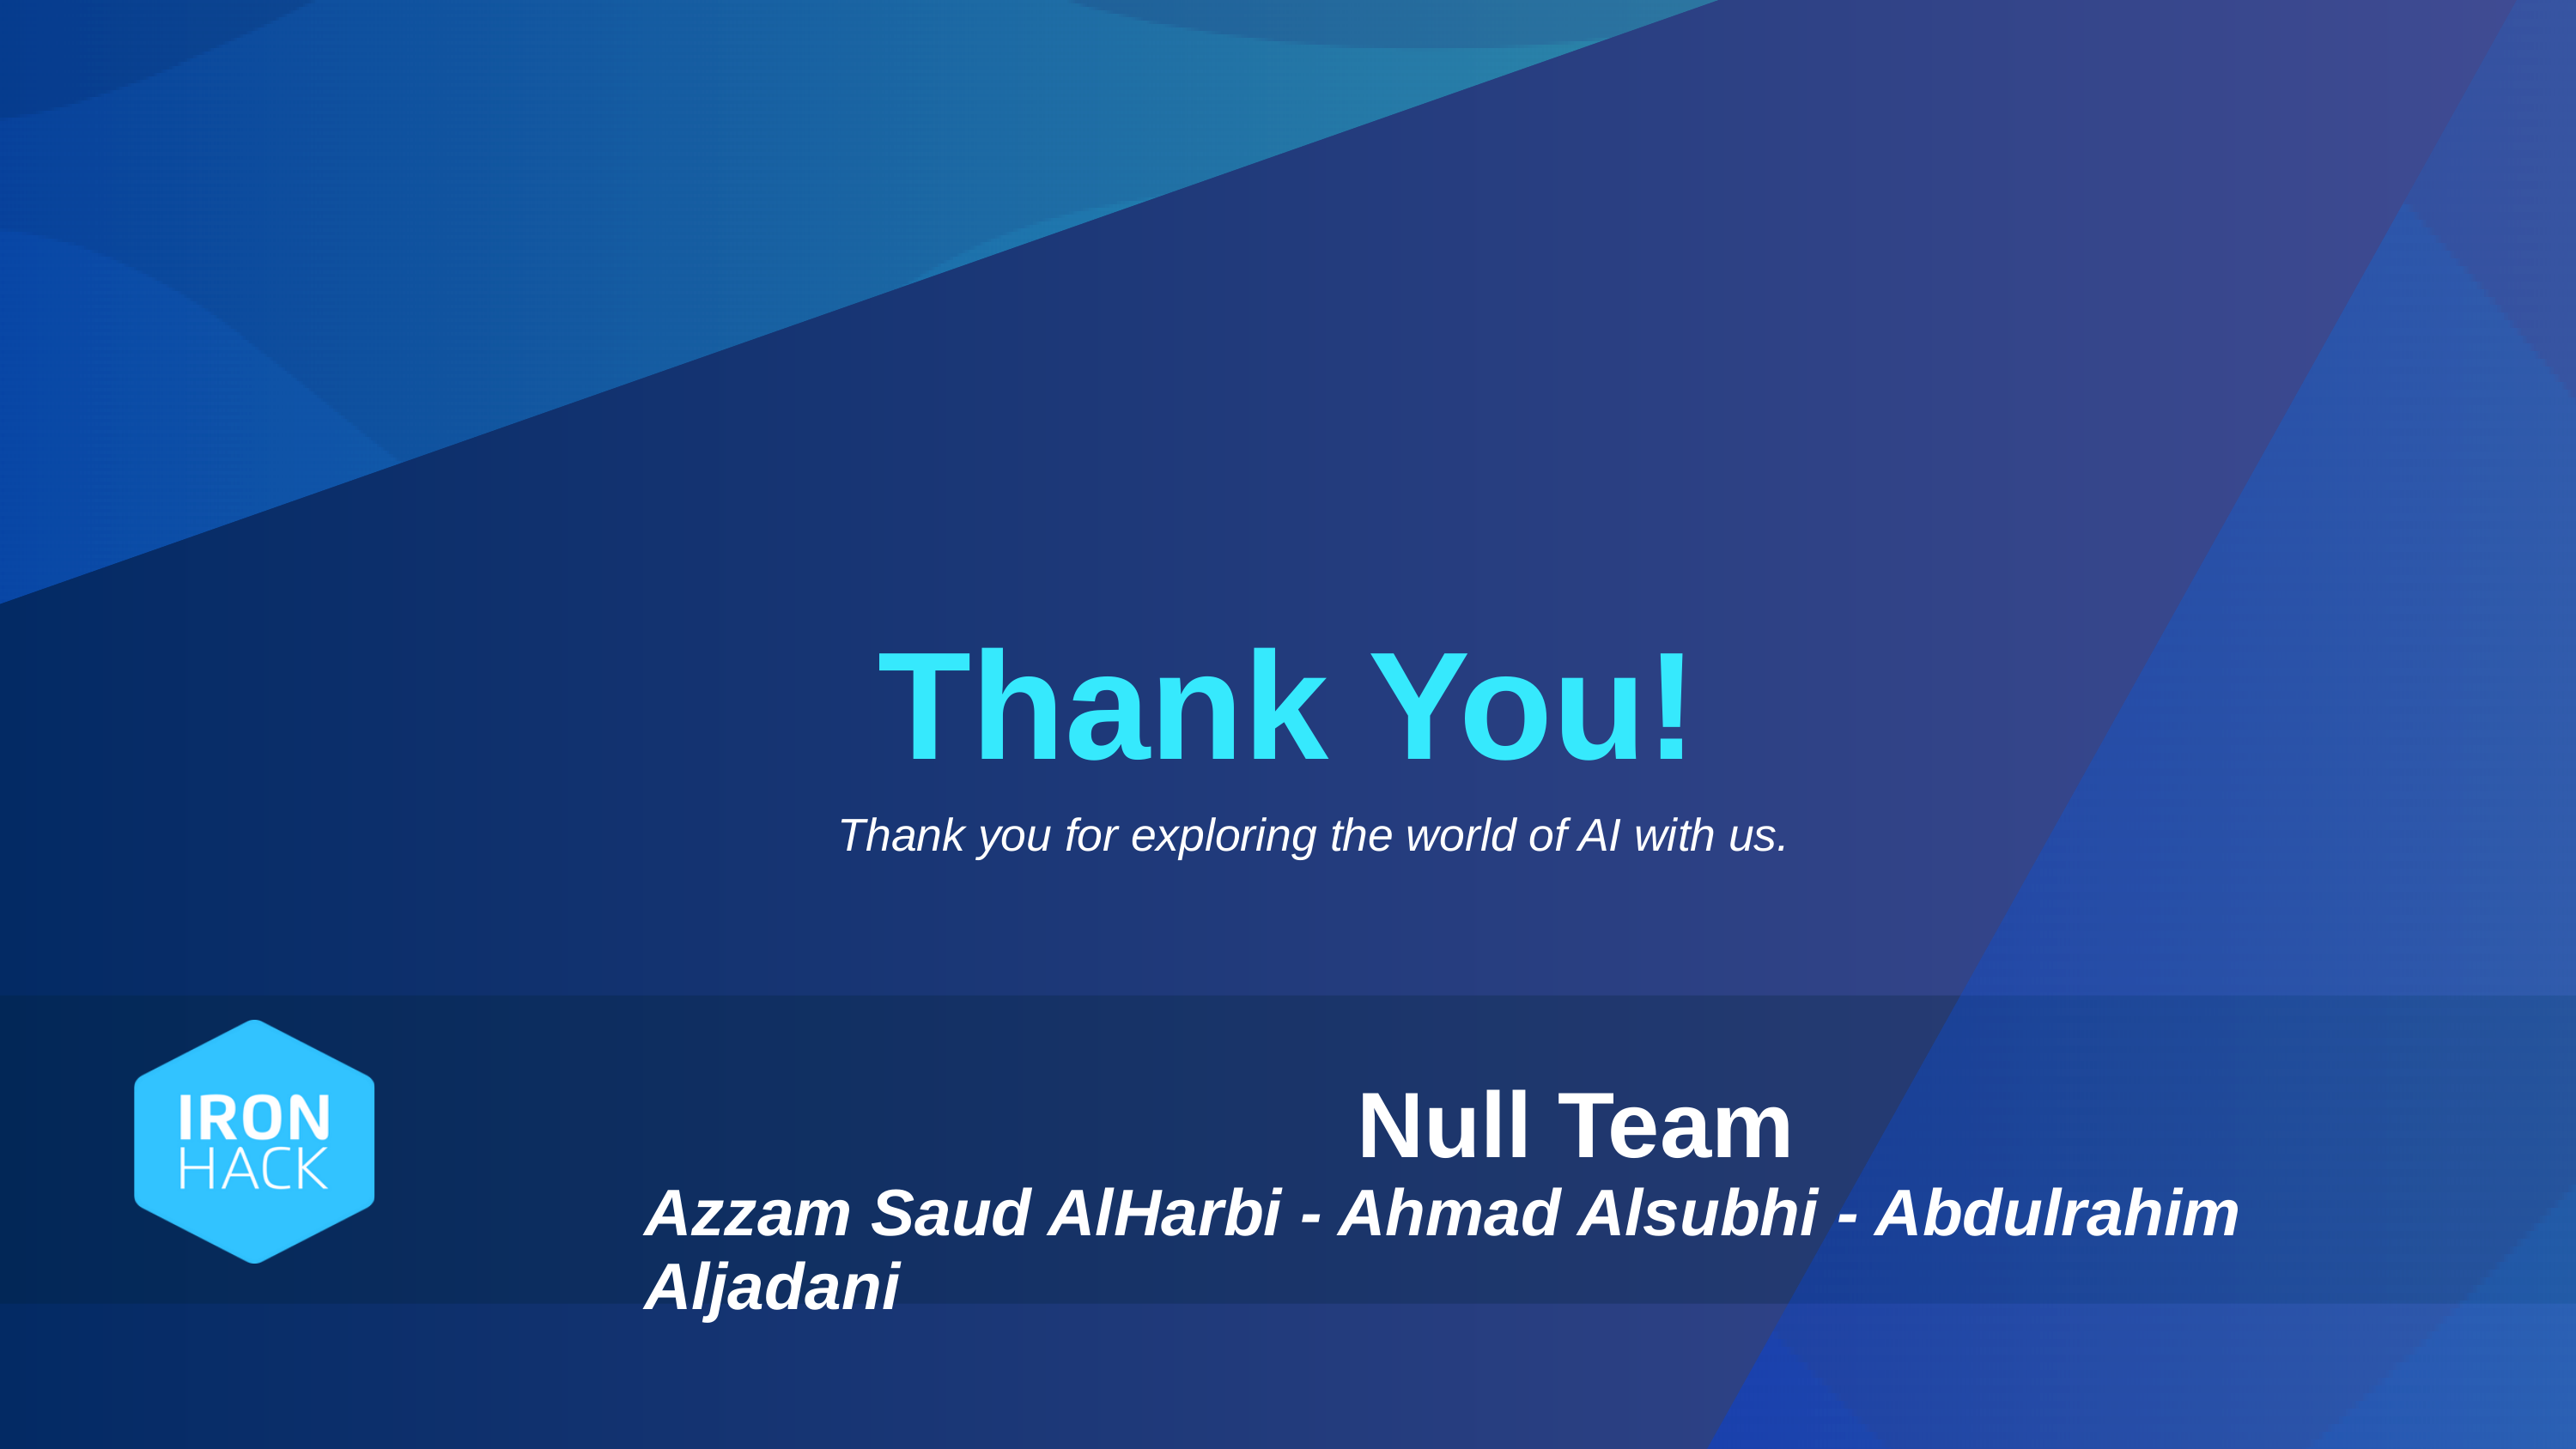

Thank You!
Thank you for exploring the world of AI with us.

Null Team
Azzam Saud AlHarbi - Ahmad Alsubhi - Abdulrahim Aljadani